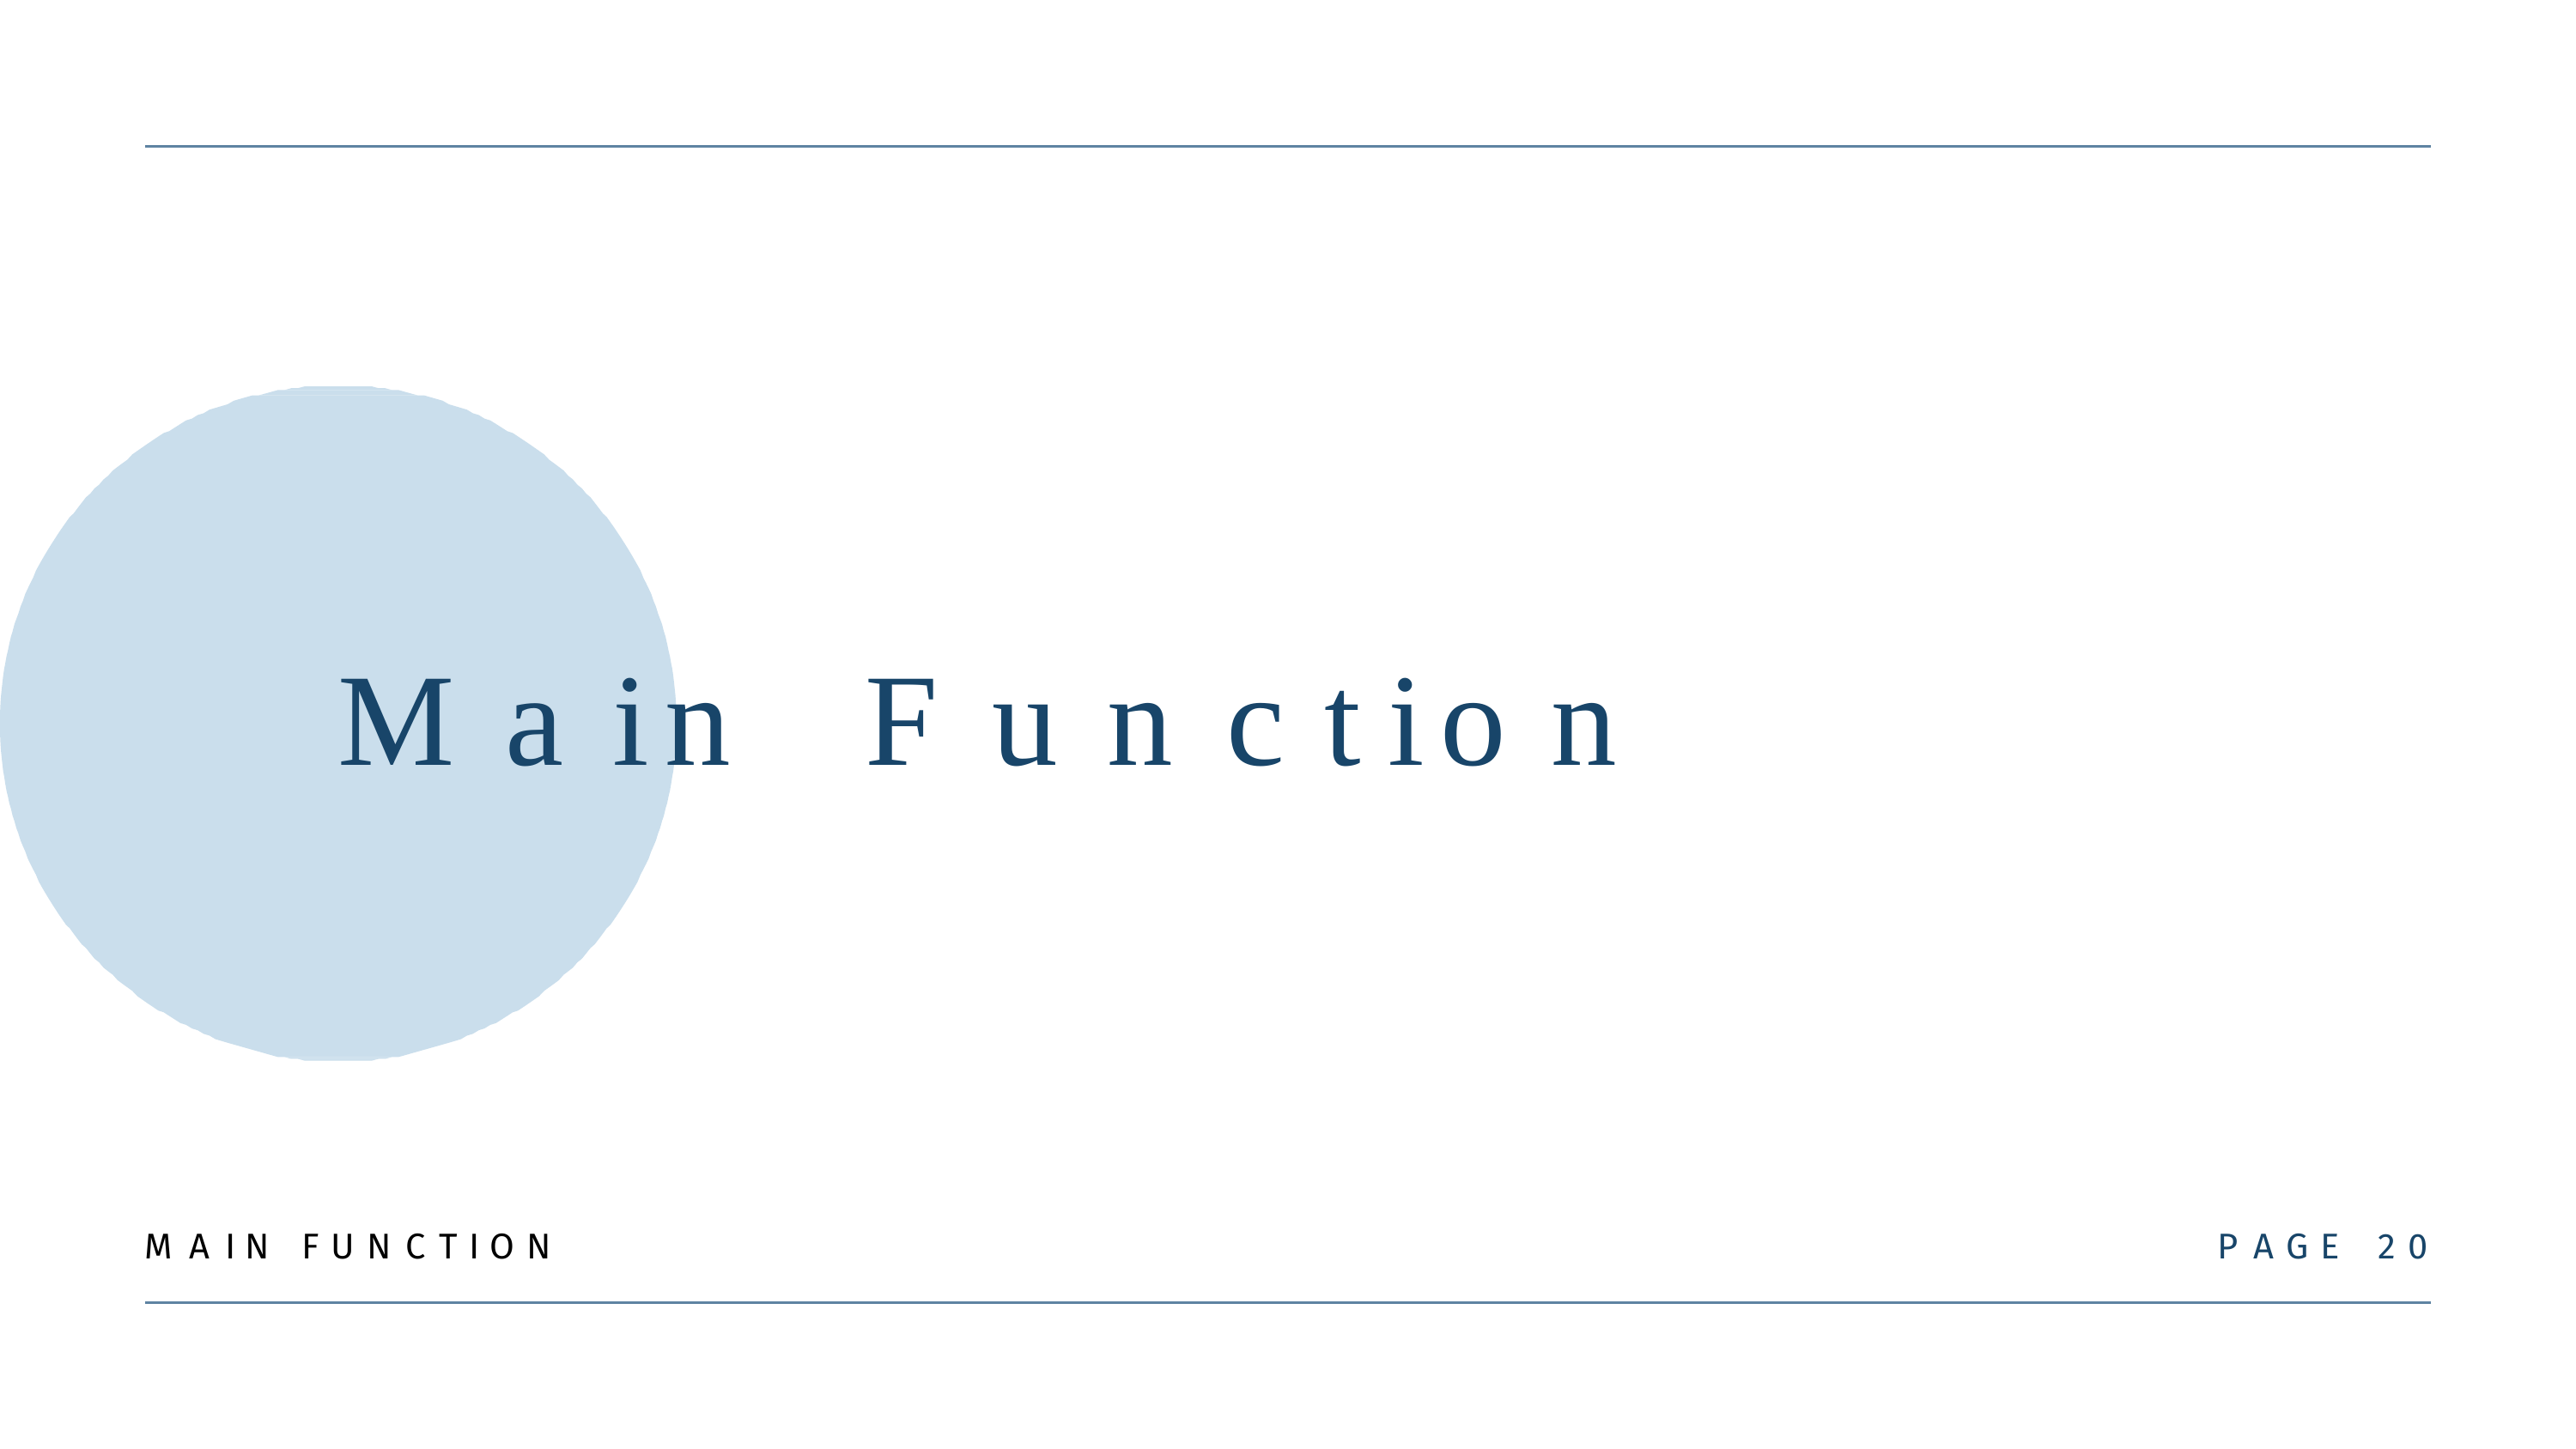

# Main	Function
M A I N
F U N C T I O N
P A G E	2 0